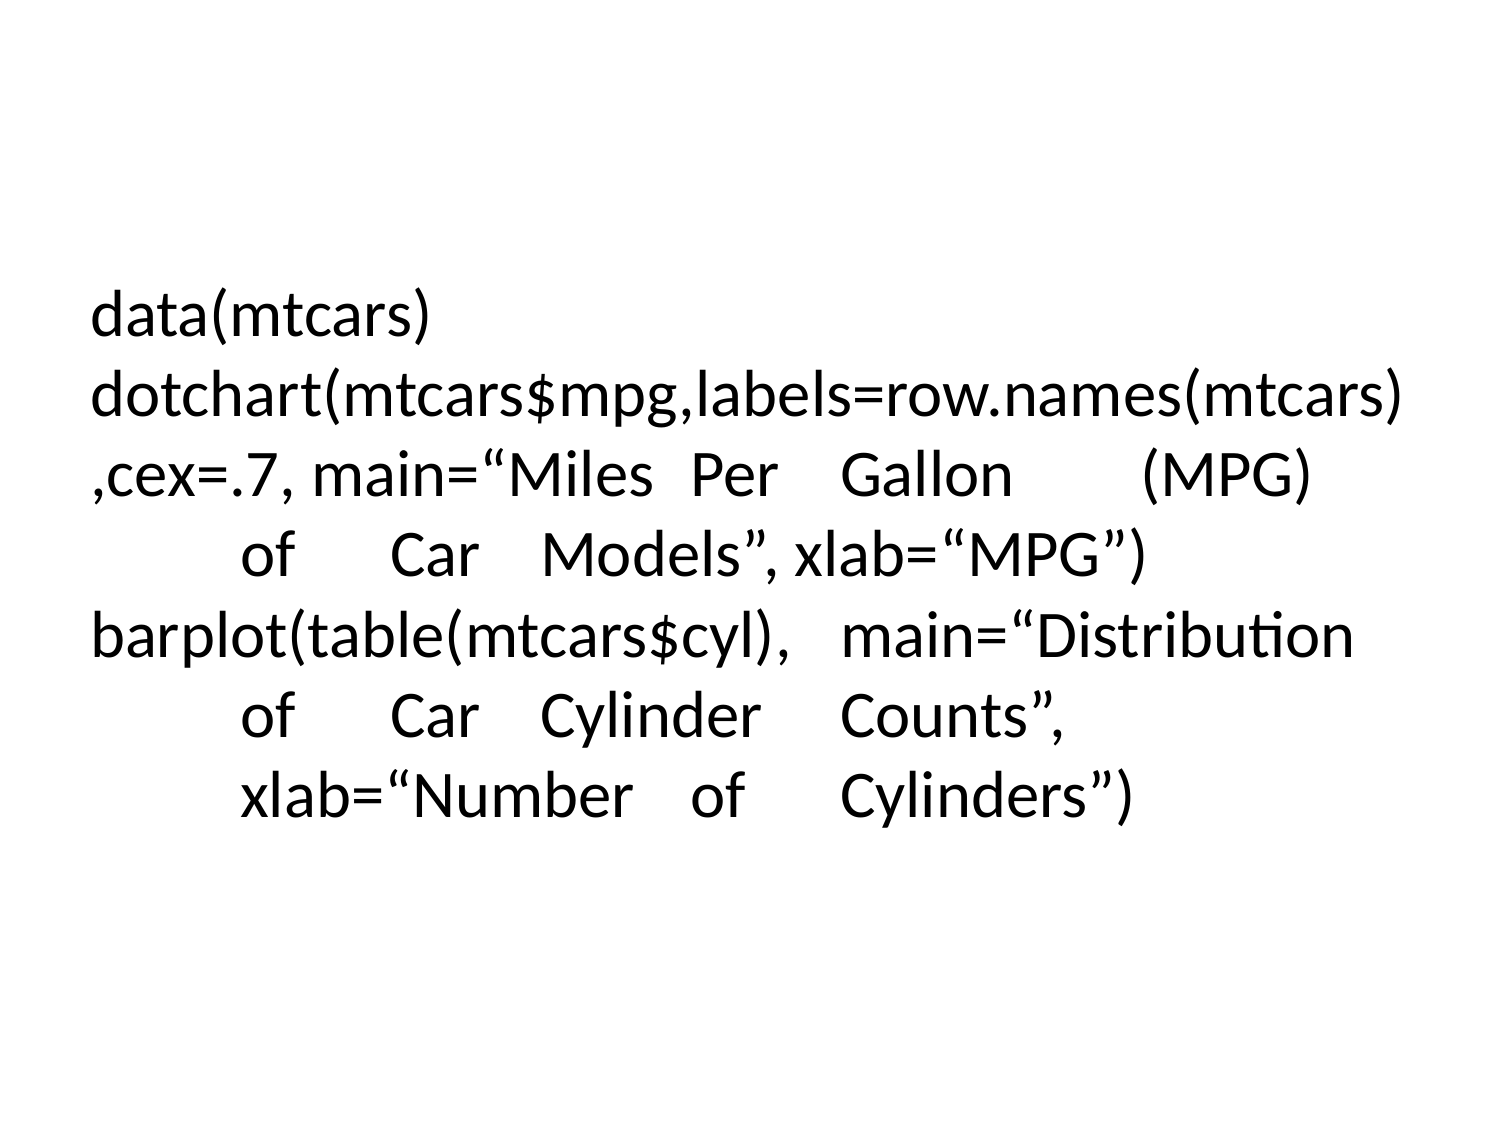

#
data(mtcars) dotchart(mtcars$mpg,labels=row.names(mtcars),cex=.7, main=“Miles	Per	Gallon	(MPG)	of	Car	Models”, xlab=“MPG”) barplot(table(mtcars$cyl),	main=“Distribution	of	Car	Cylinder	Counts”,			xlab=“Number	of	Cylinders”)